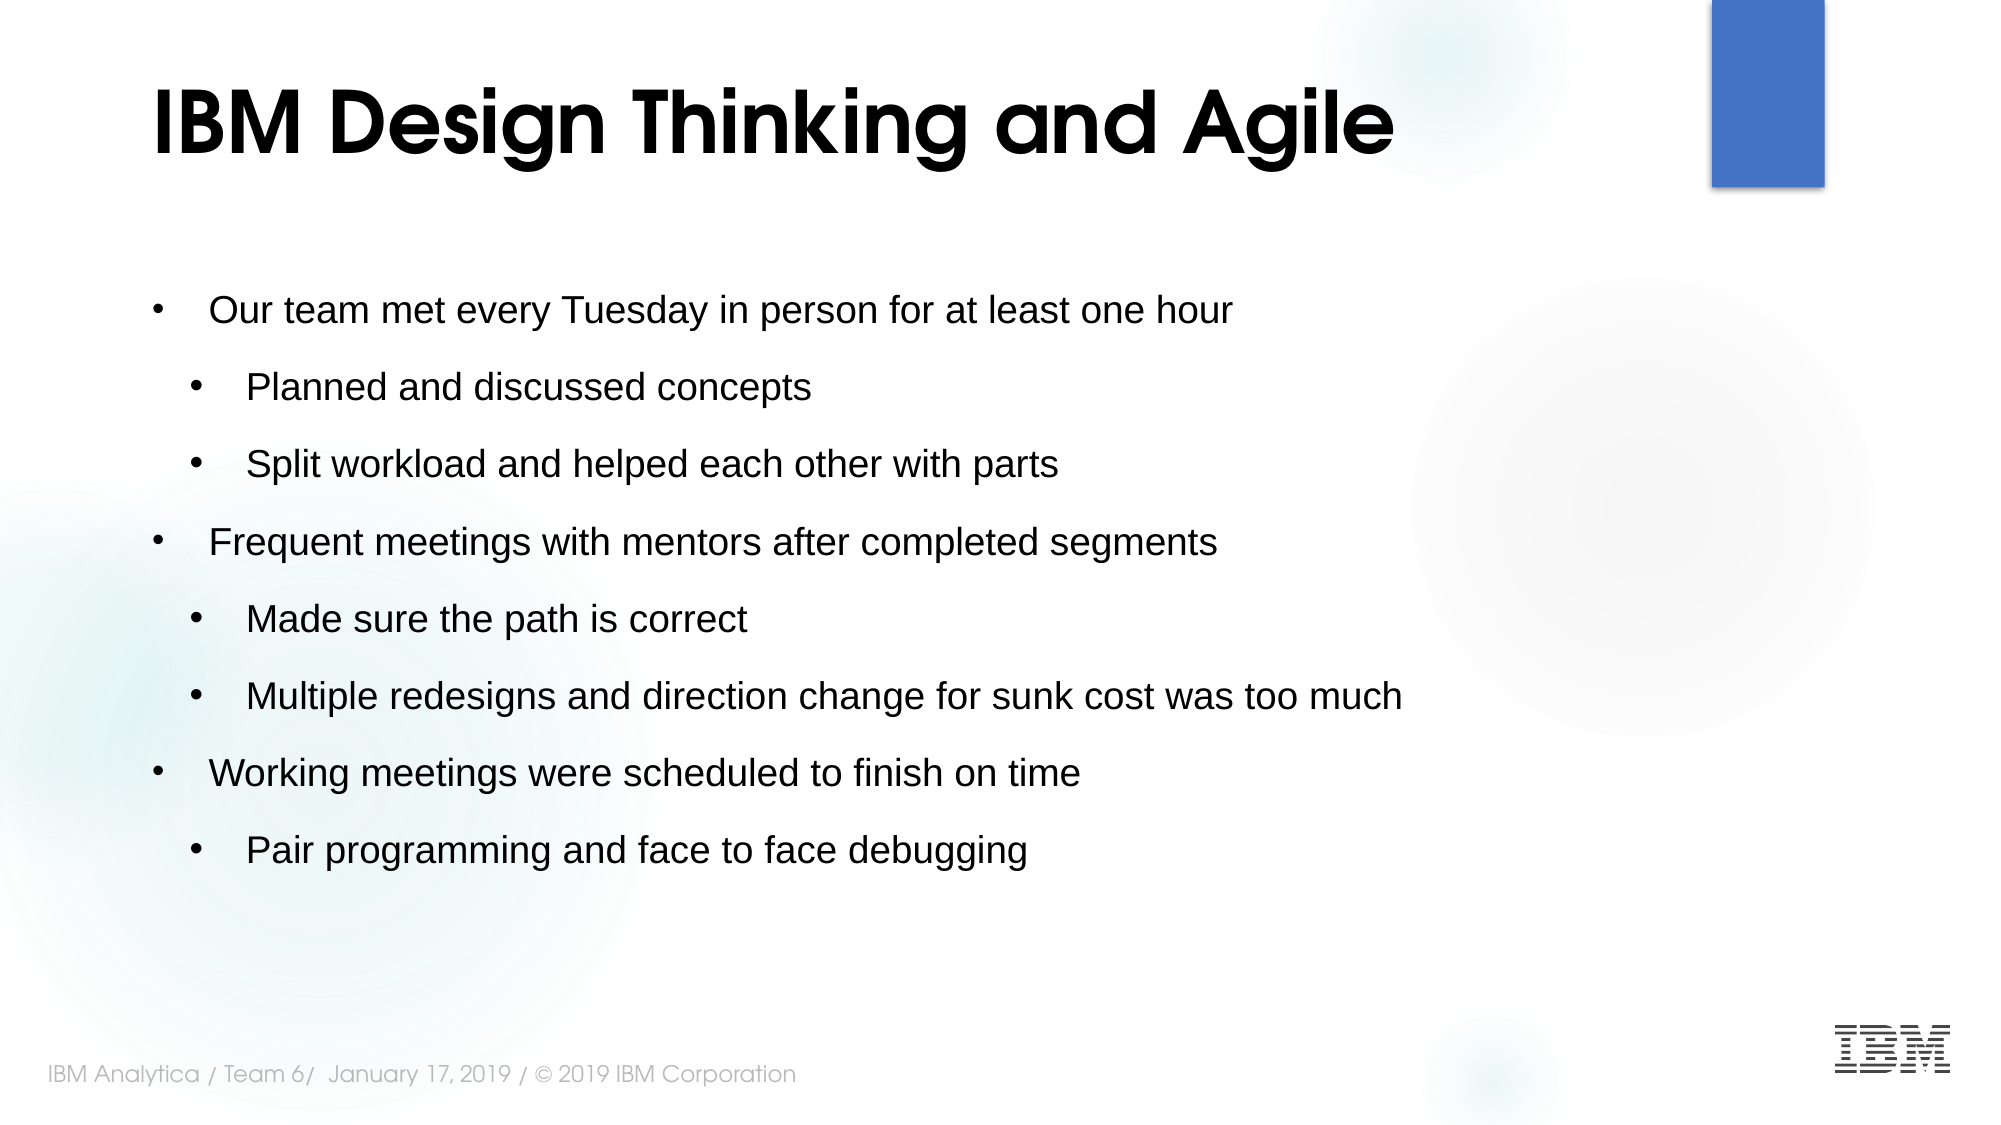

# IBM Design Thinking and Agile
Our team met every Tuesday in person for at least one hour
Planned and discussed concepts
Split workload and helped each other with parts
Frequent meetings with mentors after completed segments
Made sure the path is correct
Multiple redesigns and direction change for sunk cost was too much
Working meetings were scheduled to finish on time
Pair programming and face to face debugging
IBM Analytica / Team 6/  January 17, 2019 / © 2019 IBM Corporation